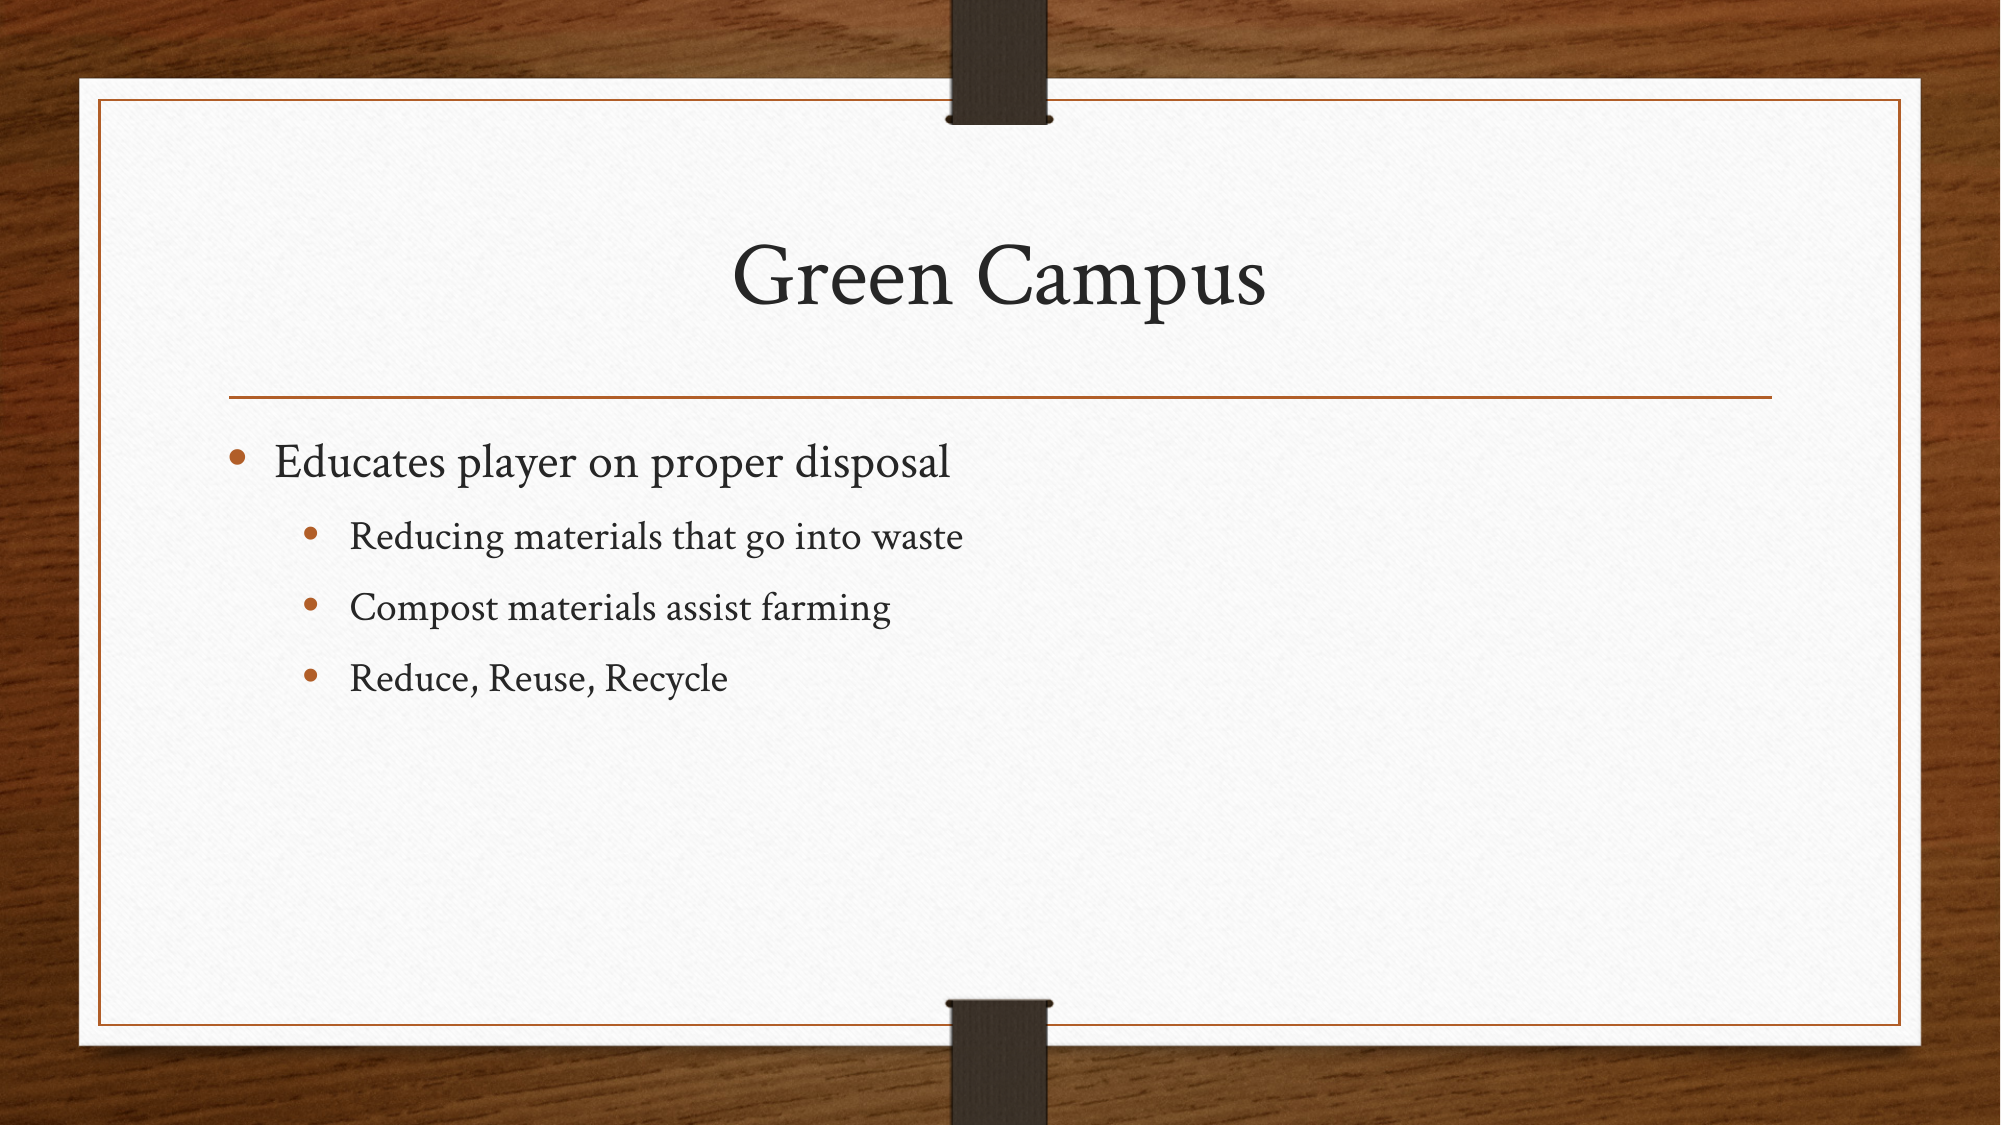

# Green Campus
Educates player on proper disposal
Reducing materials that go into waste
Compost materials assist farming
Reduce, Reuse, Recycle